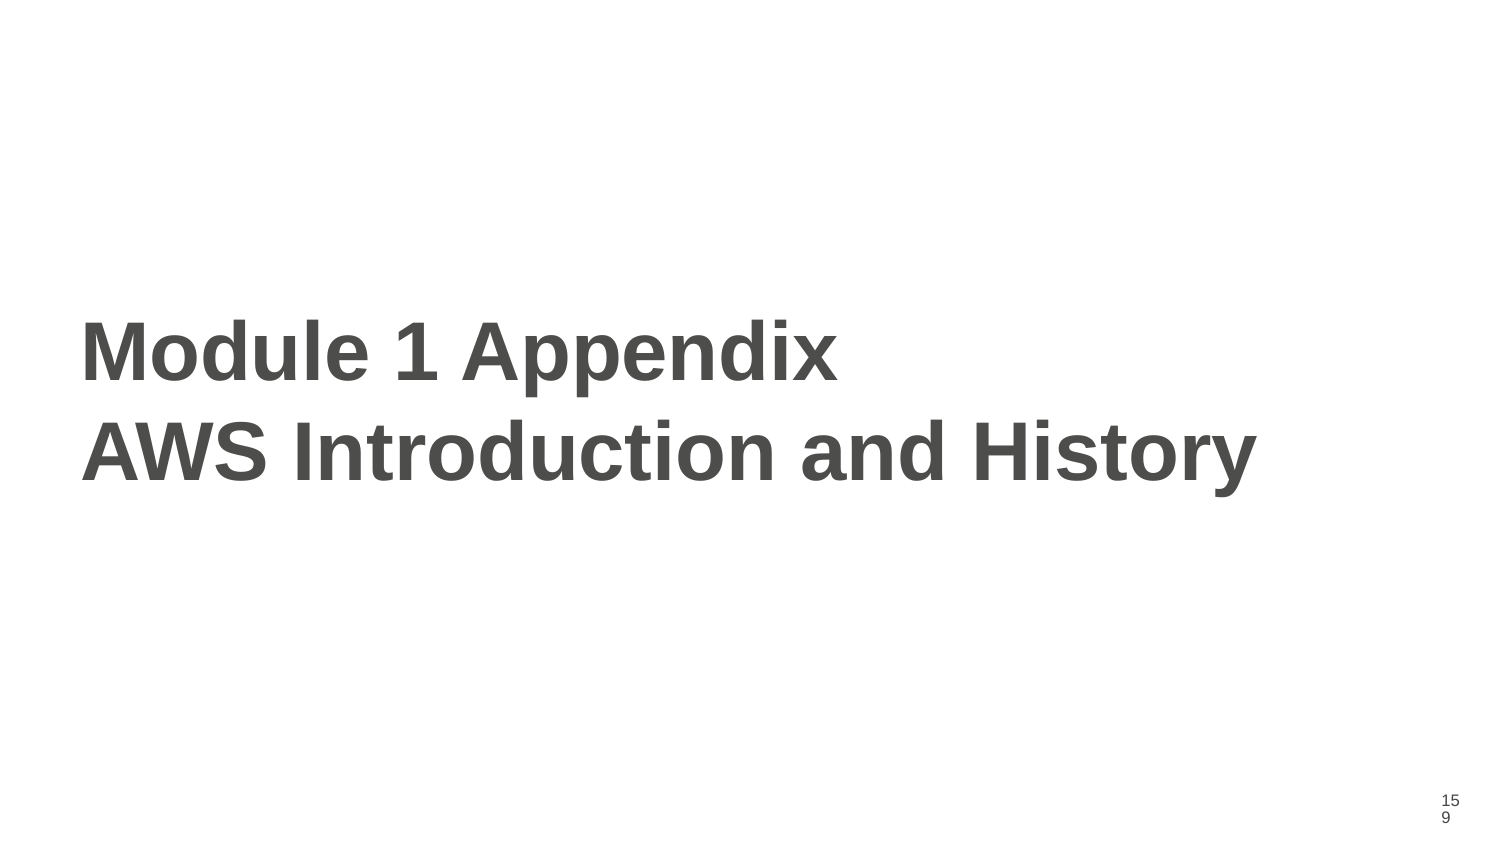

# Module 1 Appendix
AWS Introduction and History
159